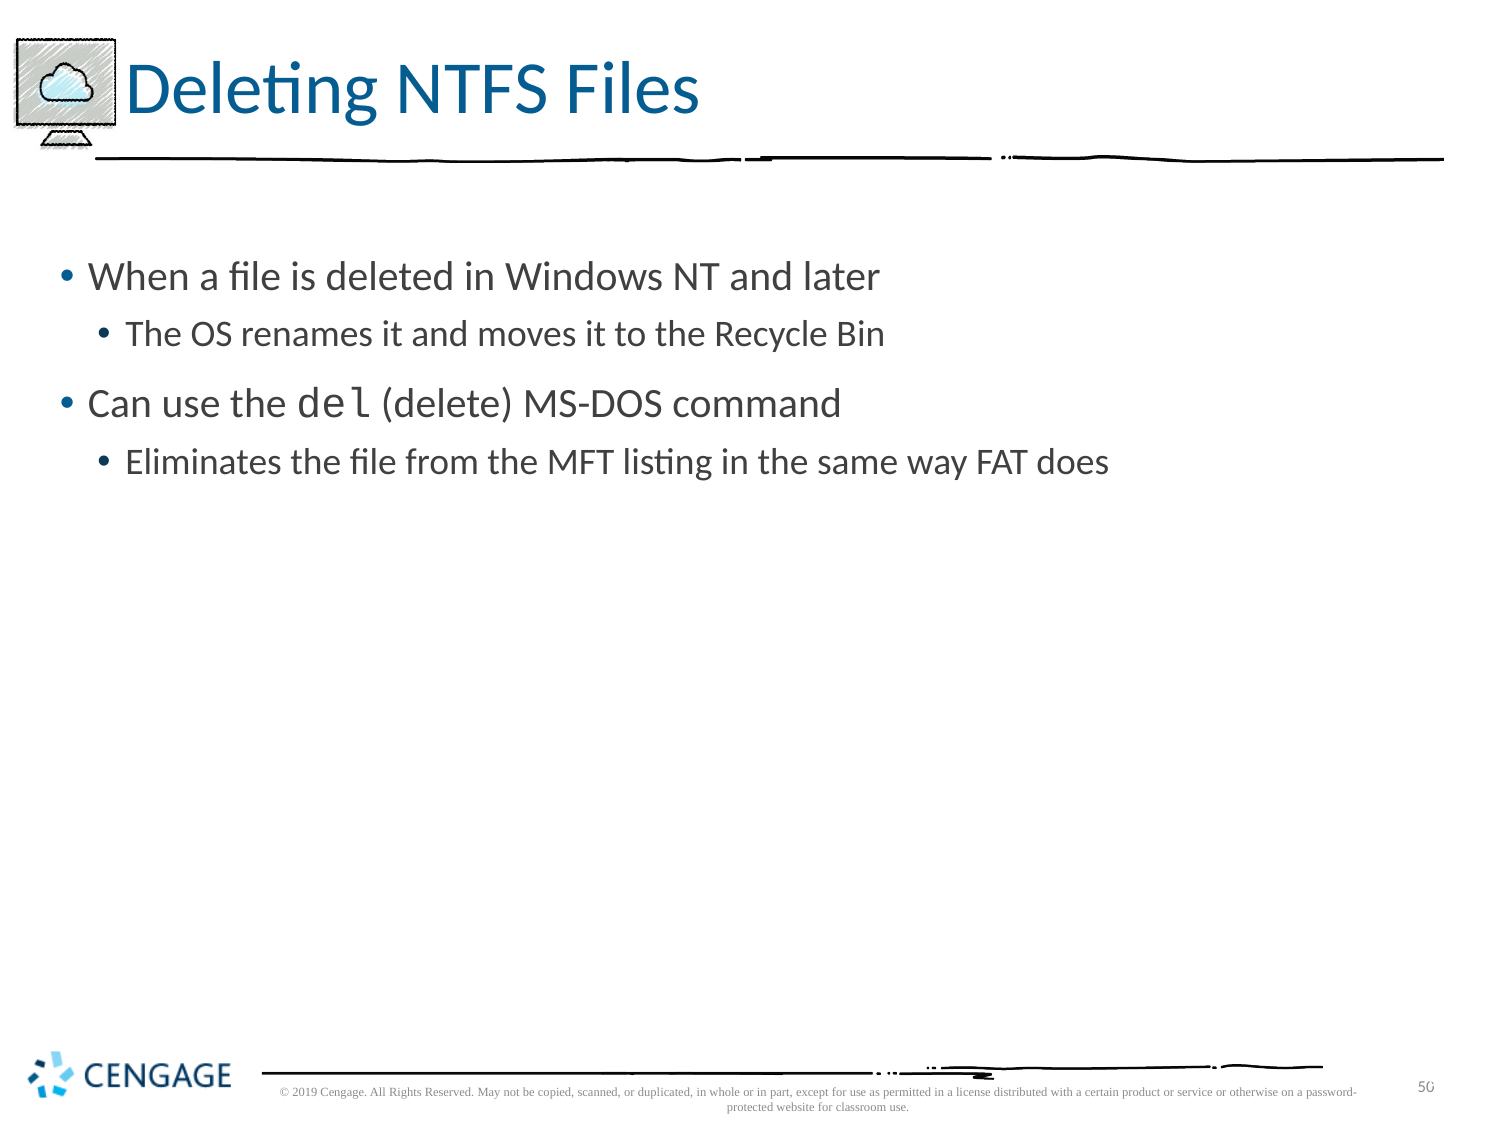

# Deleting NTFS Files
When a file is deleted in Windows NT and later
The OS renames it and moves it to the Recycle Bin
Can use the del (delete) MS-DOS command
Eliminates the file from the MFT listing in the same way FAT does
50
© 2019 Cengage. All Rights Reserved. May not be copied, scanned, or duplicated, in whole or in part, except for use as permitted in a license distributed with a certain product or service or otherwise on a password-protected website for classroom use.